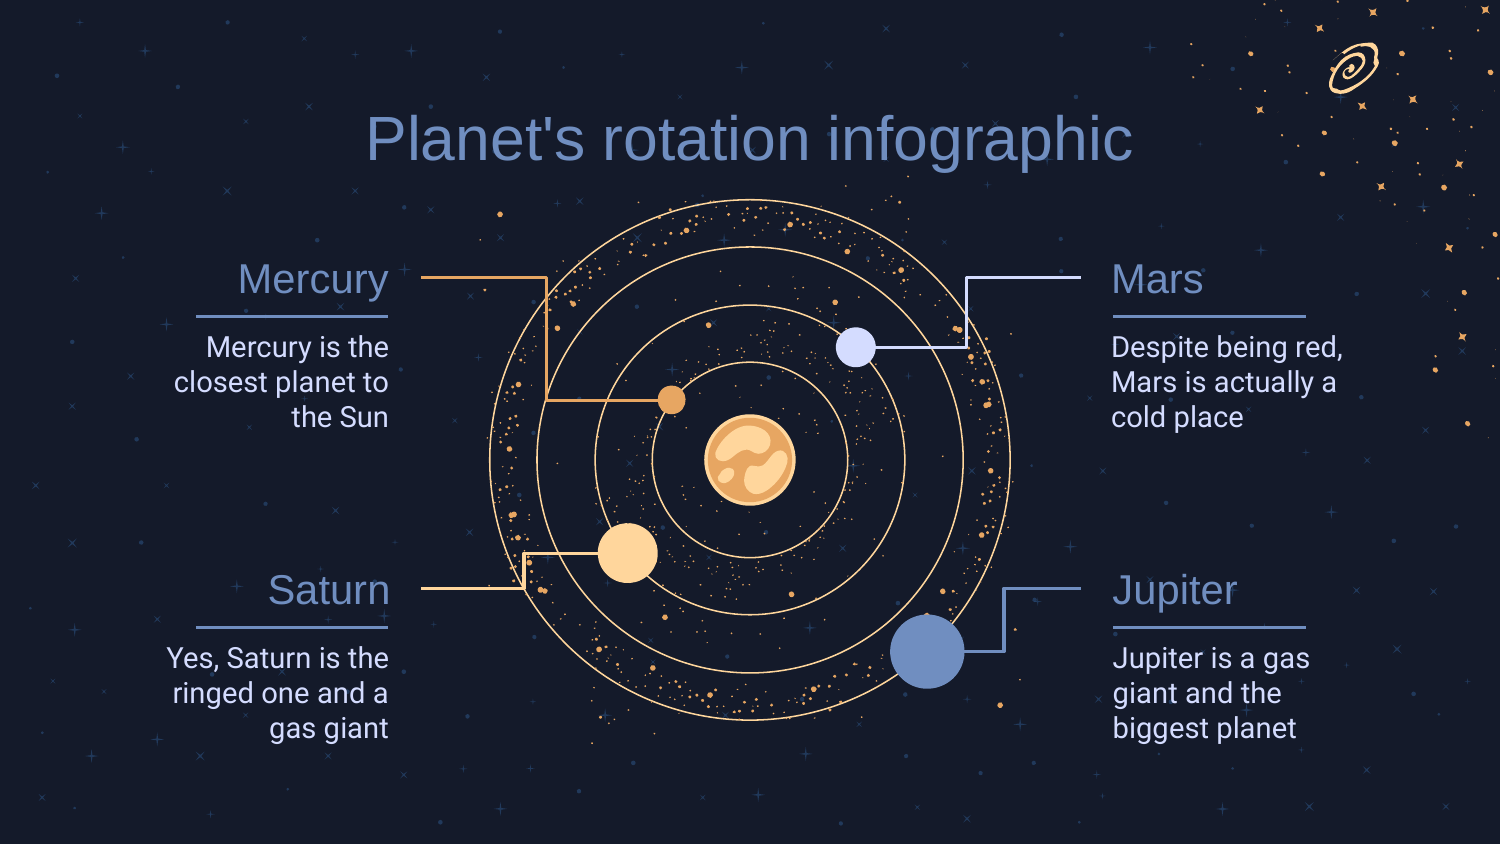

# Planet's rotation infographic

Mercury
Mars

Mercury is the closest planet to the Sun
Despite being red, Mars is actually a cold place

Saturn
Jupiter

Yes, Saturn is the ringed one and a gas giant
Jupiter is a gas giant and the biggest planet